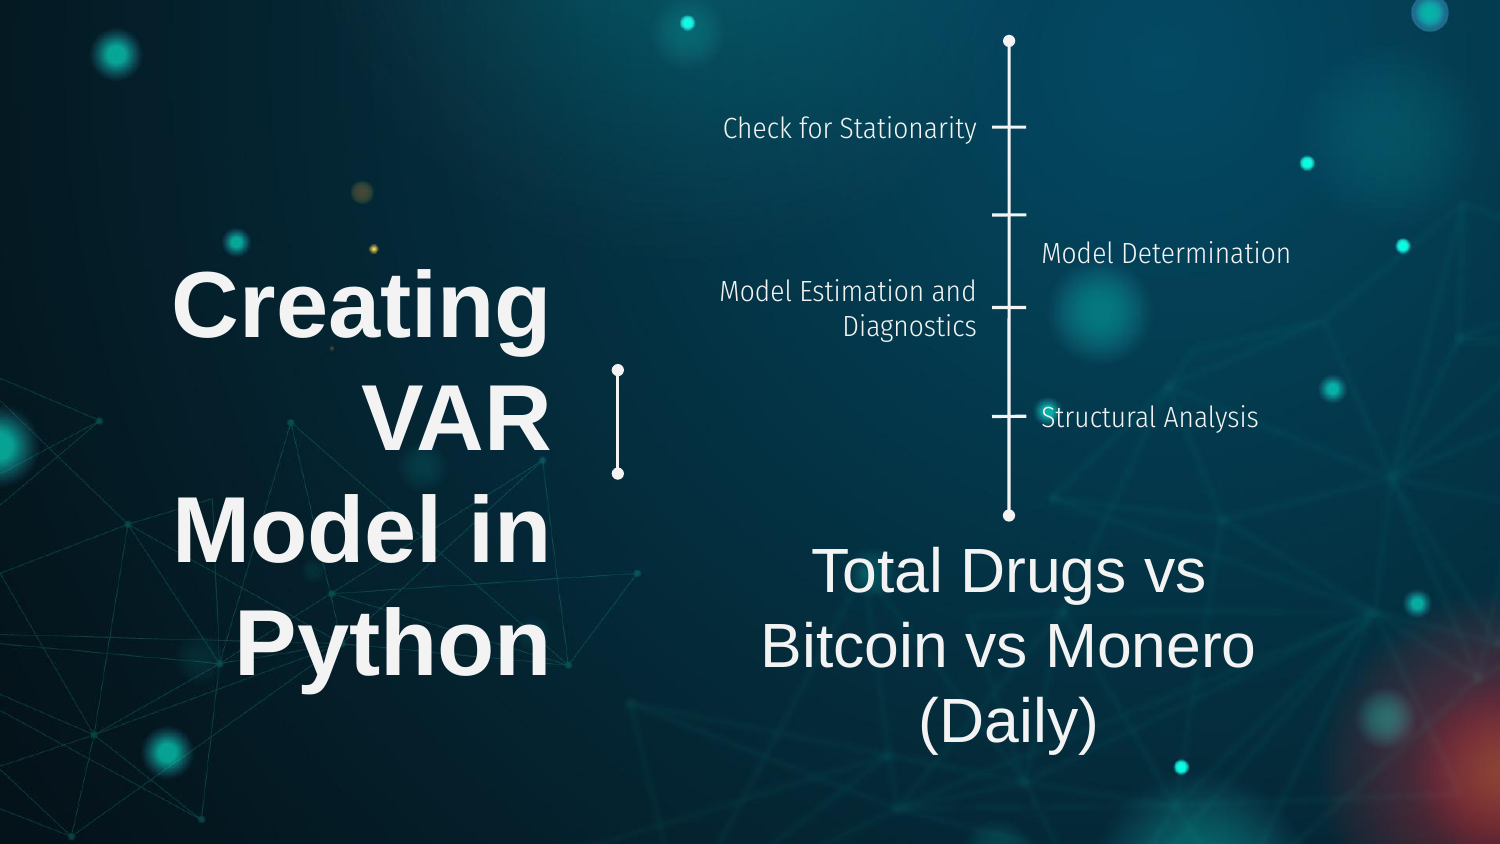

Check for Stationarity
Model Determination
# Creating VAR Model in Python
Model Estimation and Diagnostics
Structural Analysis
Total Drugs vs Bitcoin vs Monero (Daily)